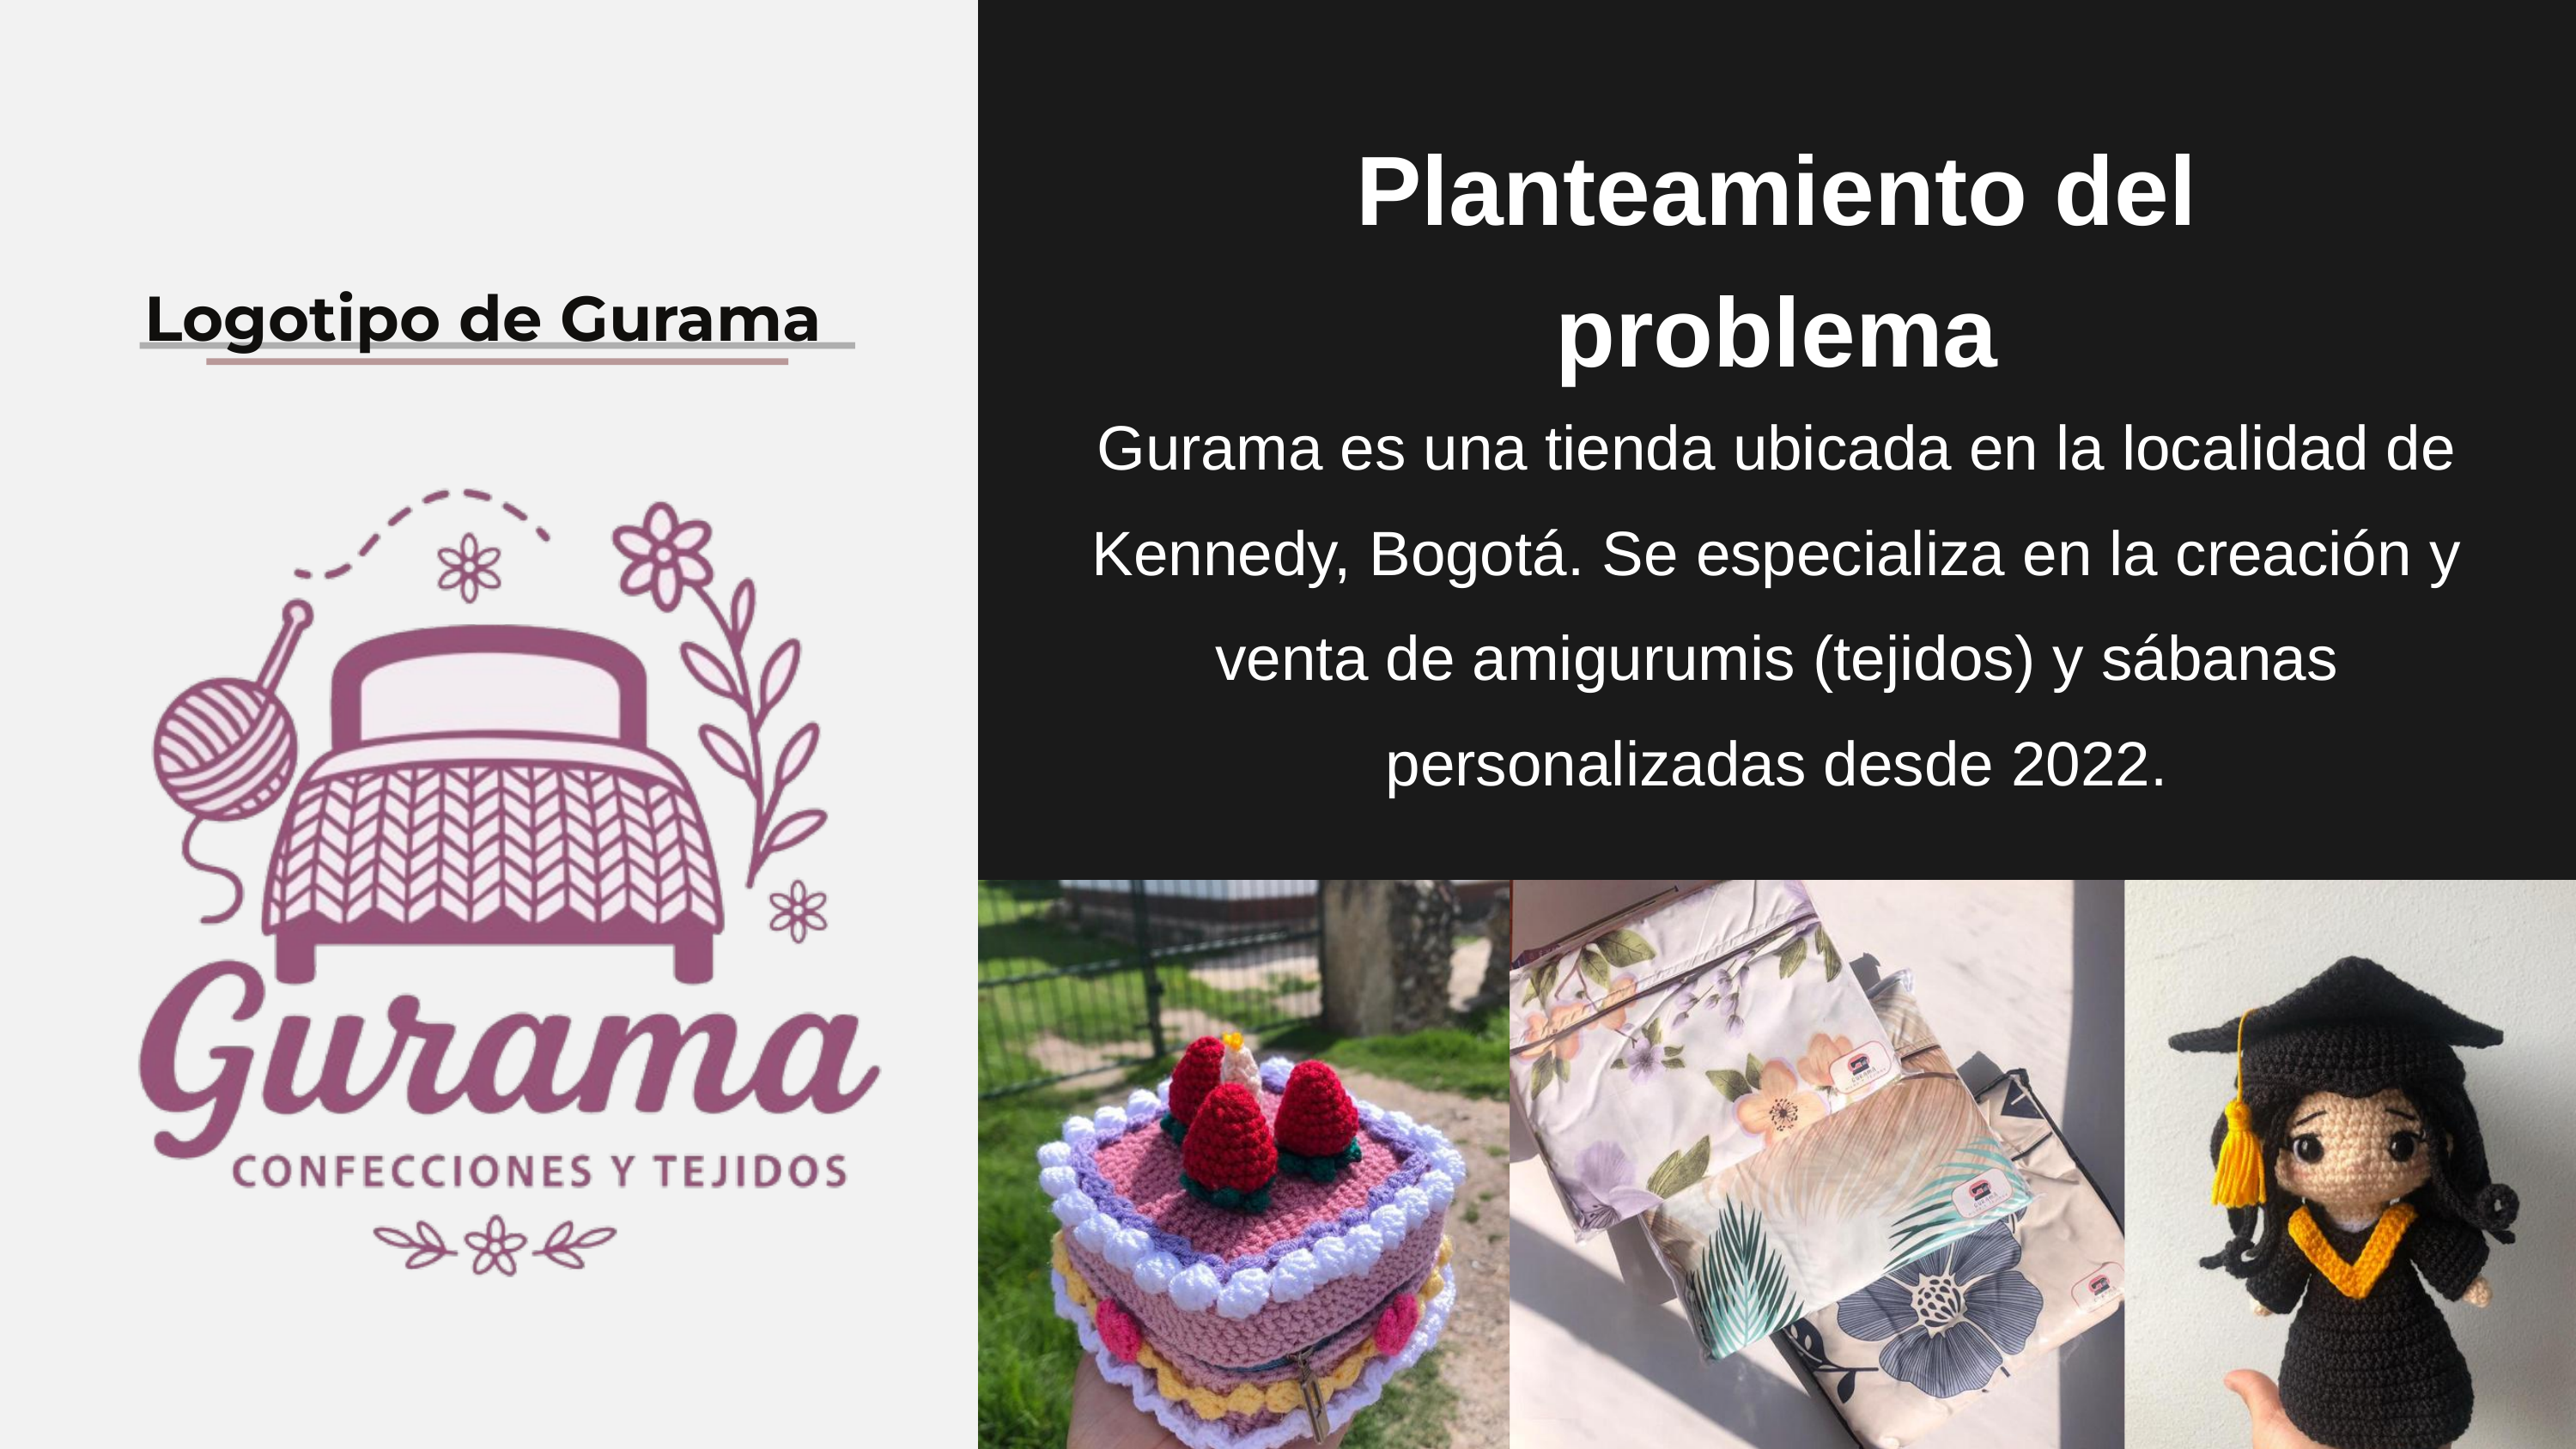

Planteamiento del problema
Logotipo de Gurama

Gurama es una tienda ubicada en la localidad de Kennedy, Bogotá. Se especializa en la creación y venta de amigurumis (tejidos) y sábanas personalizadas desde 2022.